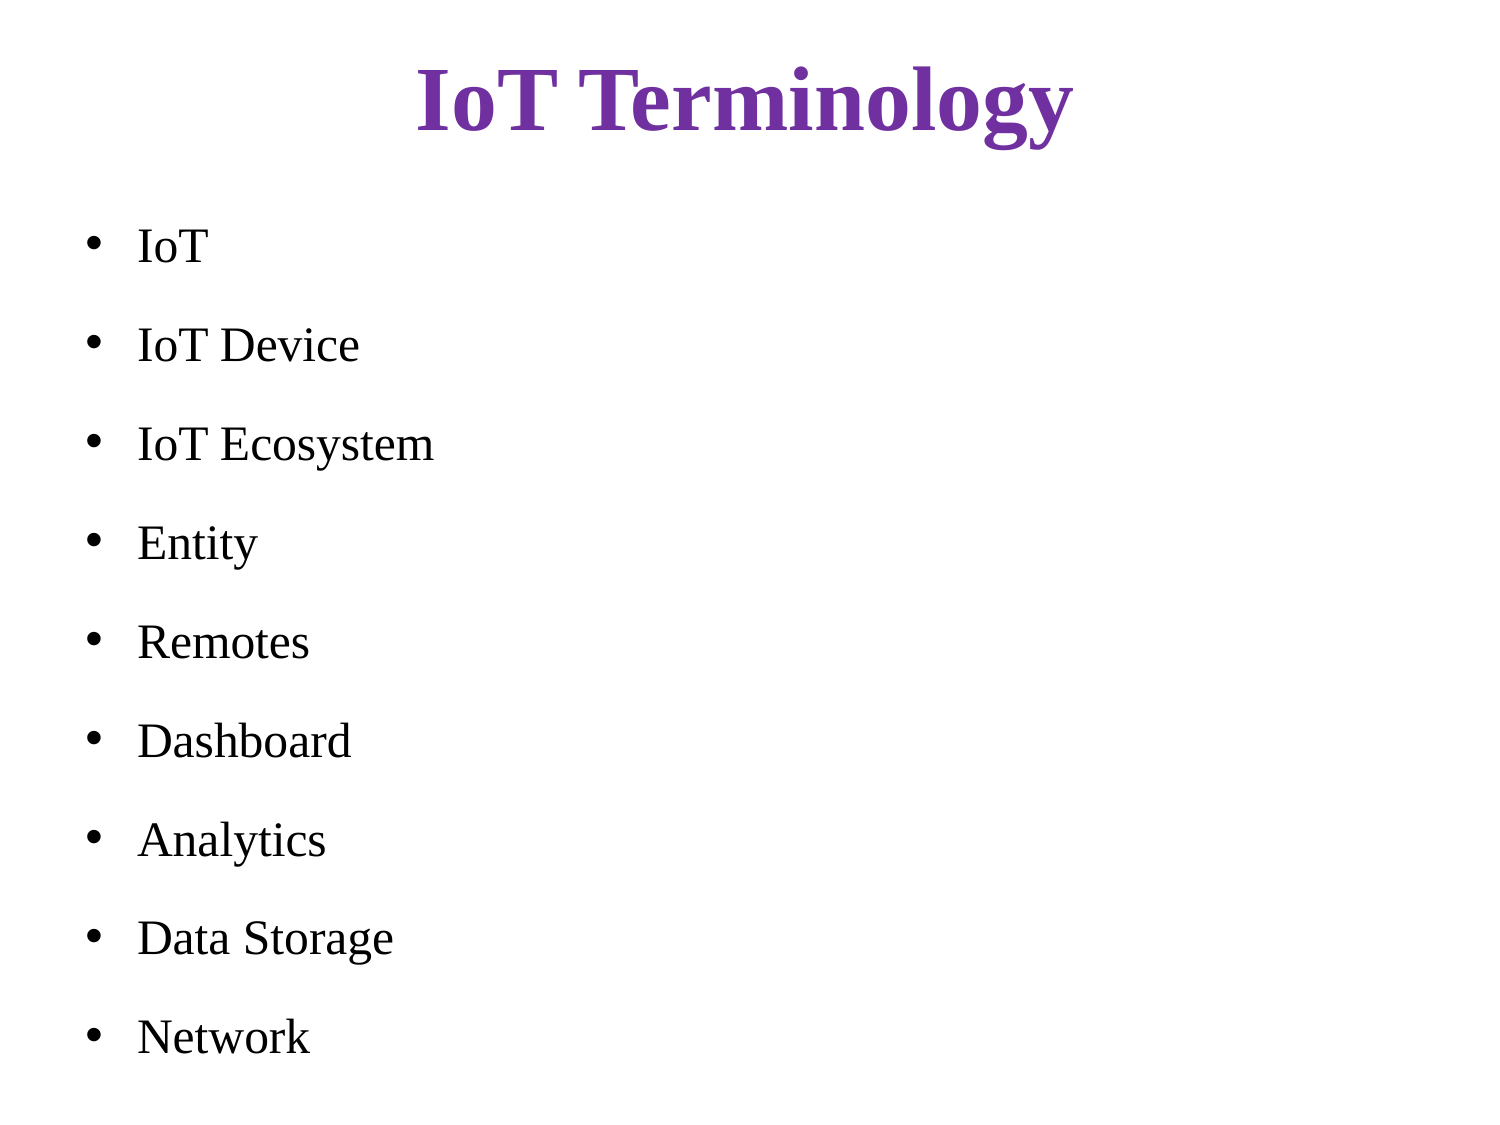

# IoT Terminology
IoT
IoT Device
IoT Ecosystem
Entity
Remotes
Dashboard
Analytics
Data Storage
Network